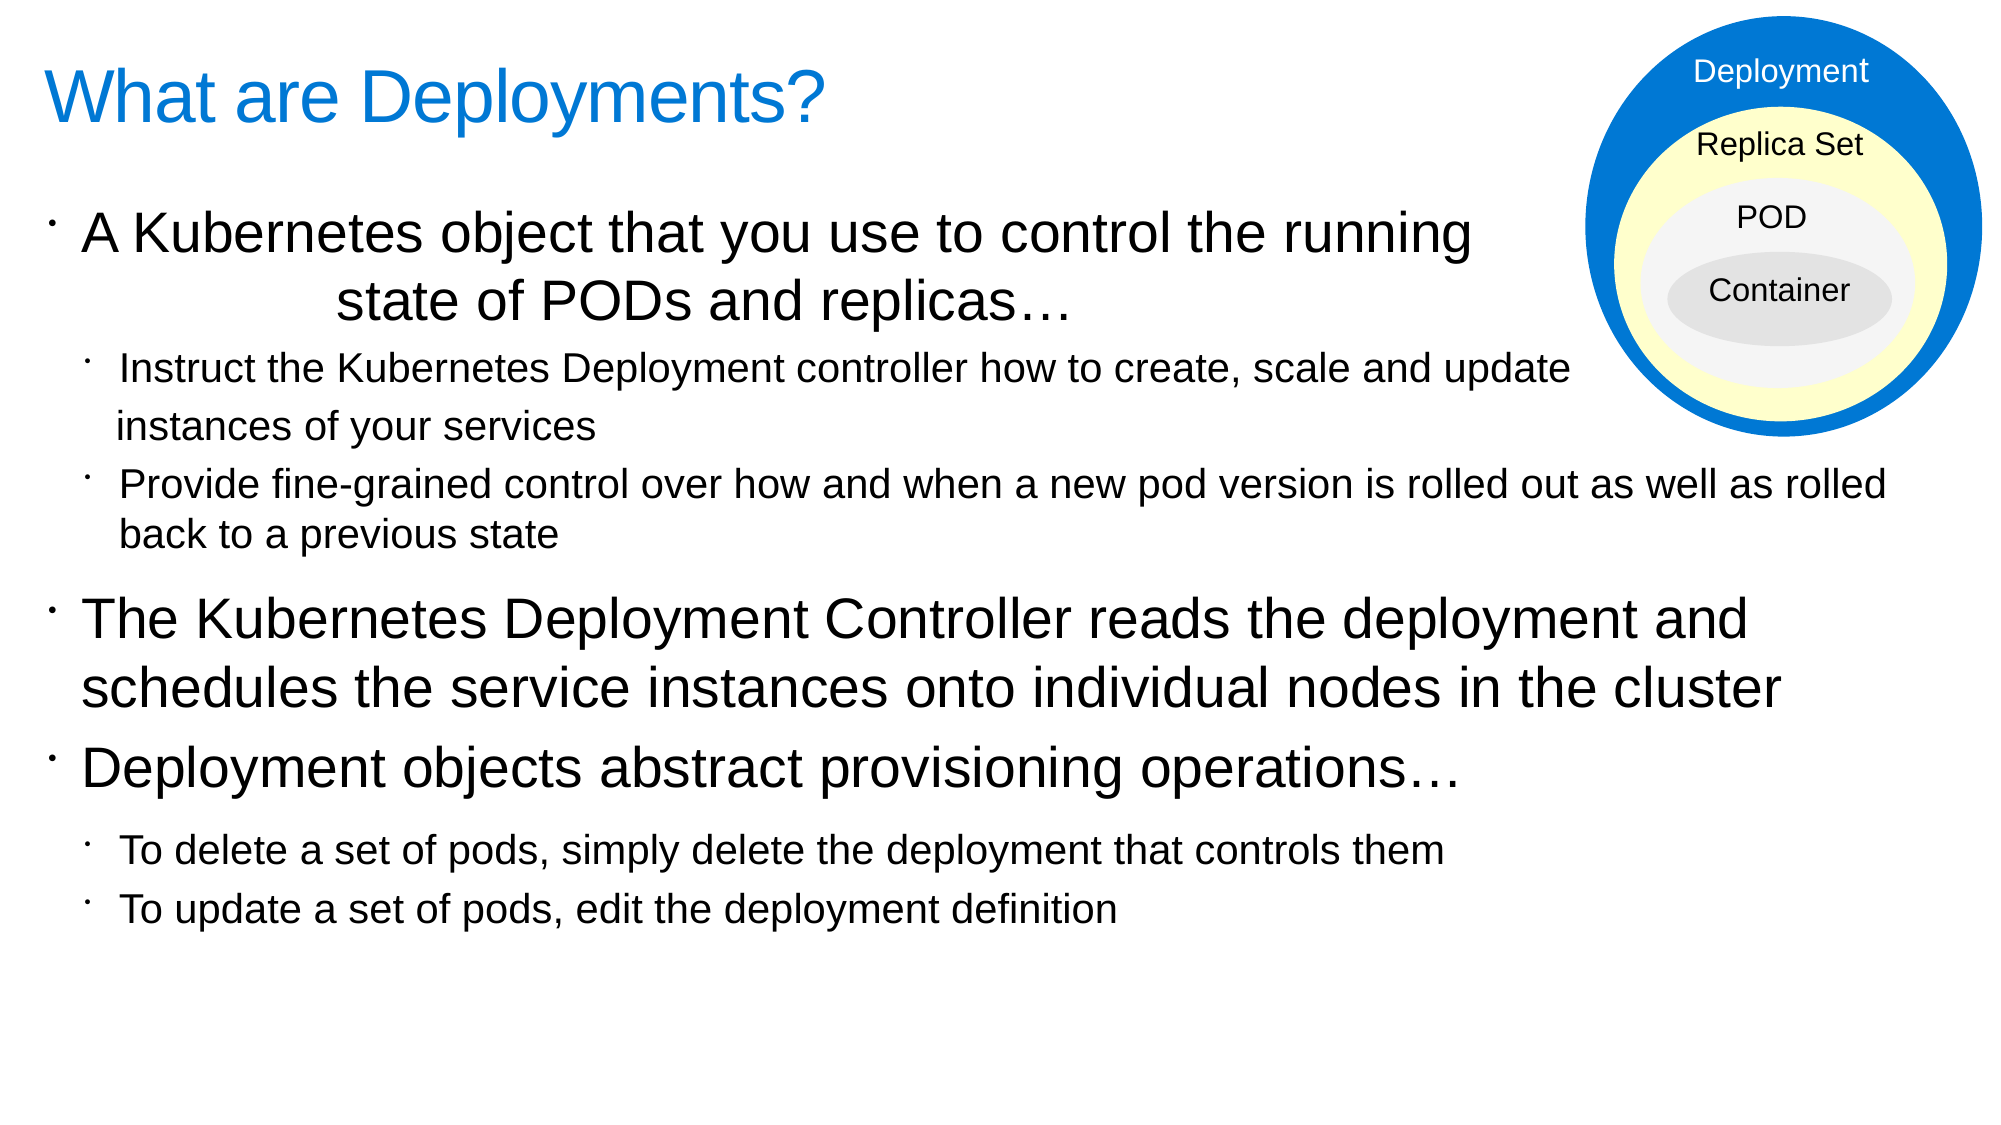

Deployment
# What are Deployments?

Replica Set

POD
A Kubernetes object that you use to control the running                                               state of PODs and replicas…
Instruct the Kubernetes Deployment controller how to create, scale and update
   instances of your services
Provide fine-grained control over how and when a new pod version is rolled out as well as rolled back to a previous state
The Kubernetes Deployment Controller reads the deployment and schedules the service instances onto individual nodes in the cluster
Deployment objects abstract provisioning operations…
To delete a set of pods, simply delete the deployment that controls them
To update a set of pods, edit the deployment definition

Container